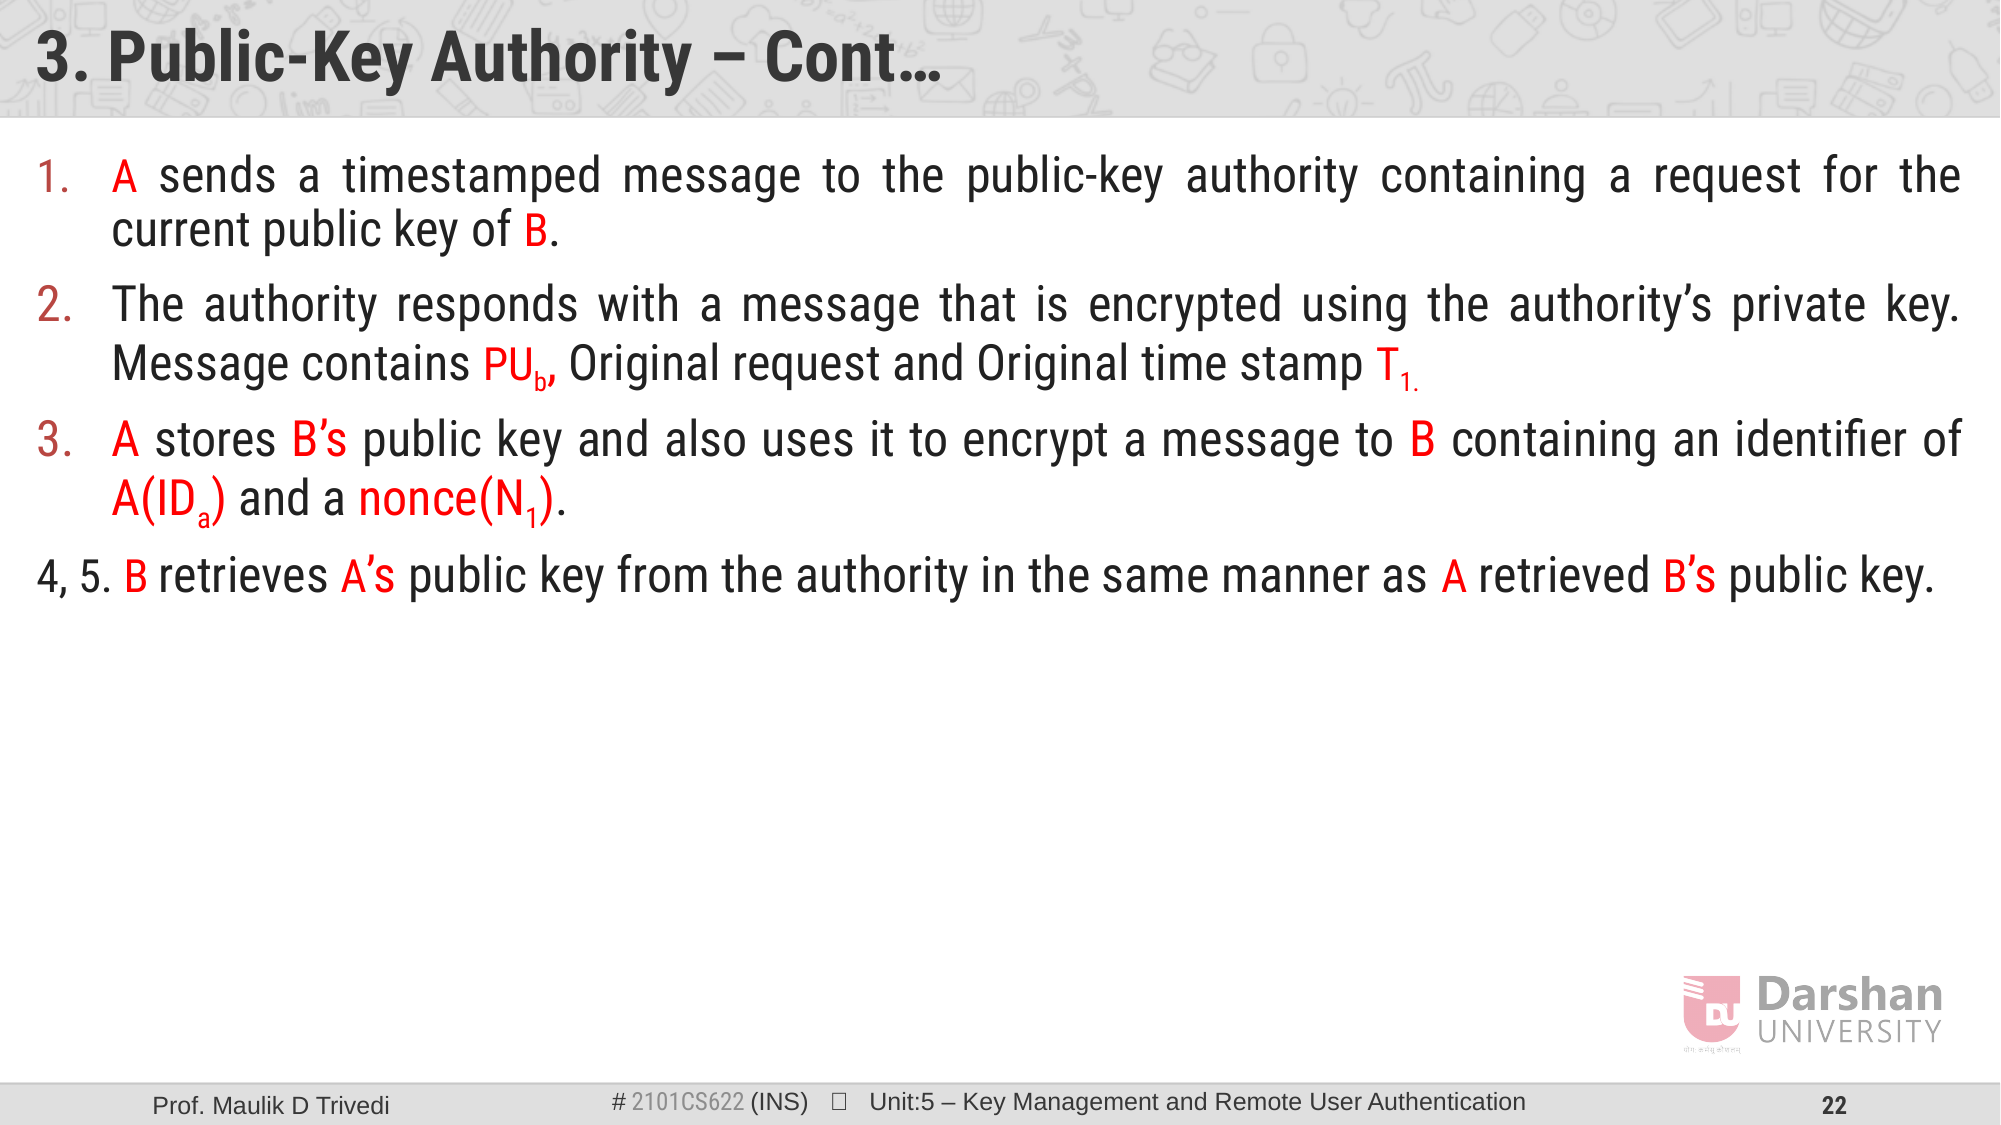

# 3. Public-Key Authority – Cont…
A sends a timestamped message to the public-key authority containing a request for the current public key of B.
The authority responds with a message that is encrypted using the authority’s private key. Message contains PUb, Original request and Original time stamp T1.
A stores B’s public key and also uses it to encrypt a message to B containing an identifier of A(IDa) and a nonce(N1).
4, 5. B retrieves A’s public key from the authority in the same manner as A retrieved B’s public key.